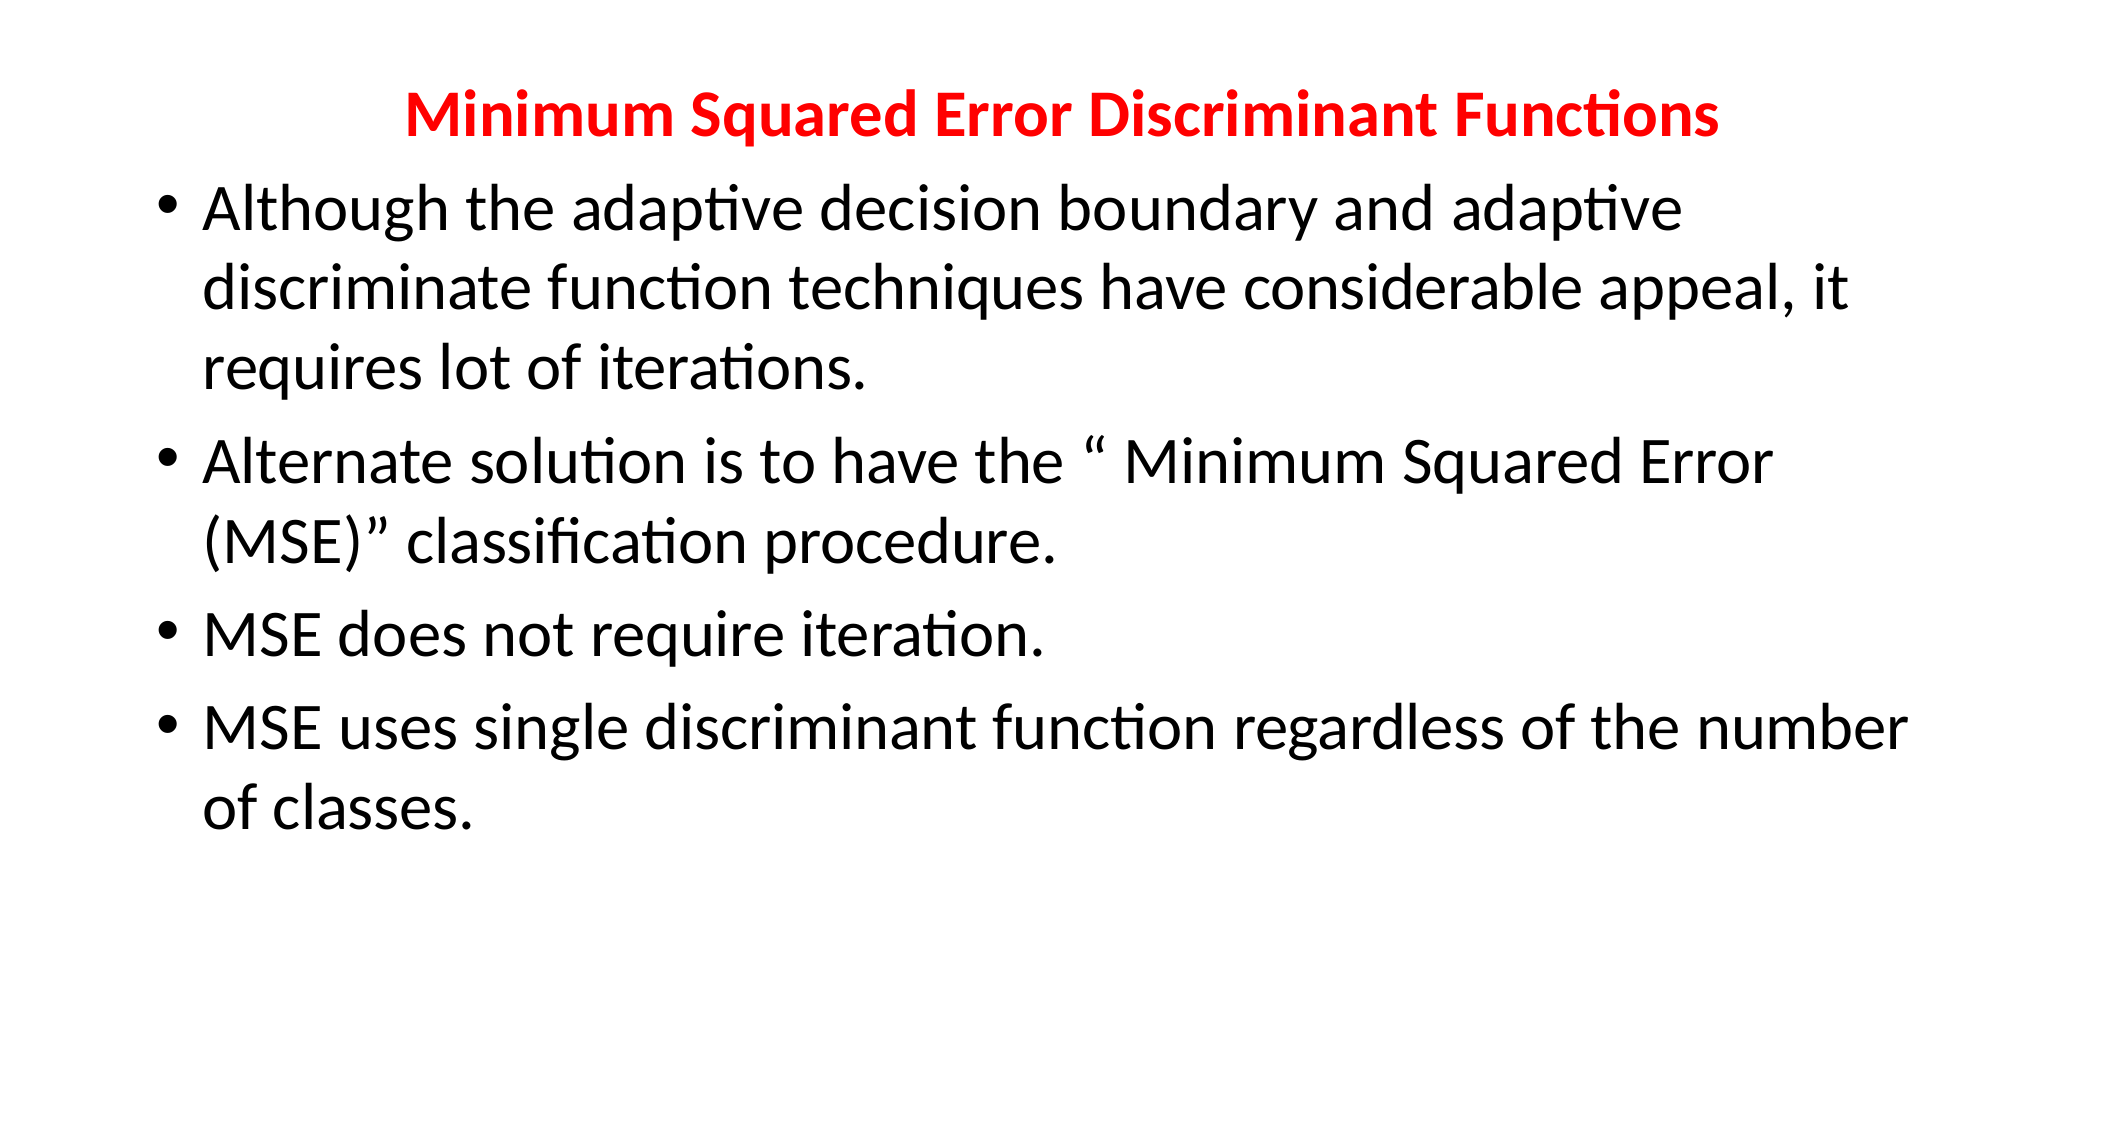

Minimum Squared Error Discriminant Functions
Although the adaptive decision boundary and adaptive discriminate function techniques have considerable appeal, it requires lot of iterations.
Alternate solution is to have the “ Minimum Squared Error (MSE)” classification procedure.
MSE does not require iteration.
MSE uses single discriminant function regardless of the number of classes.